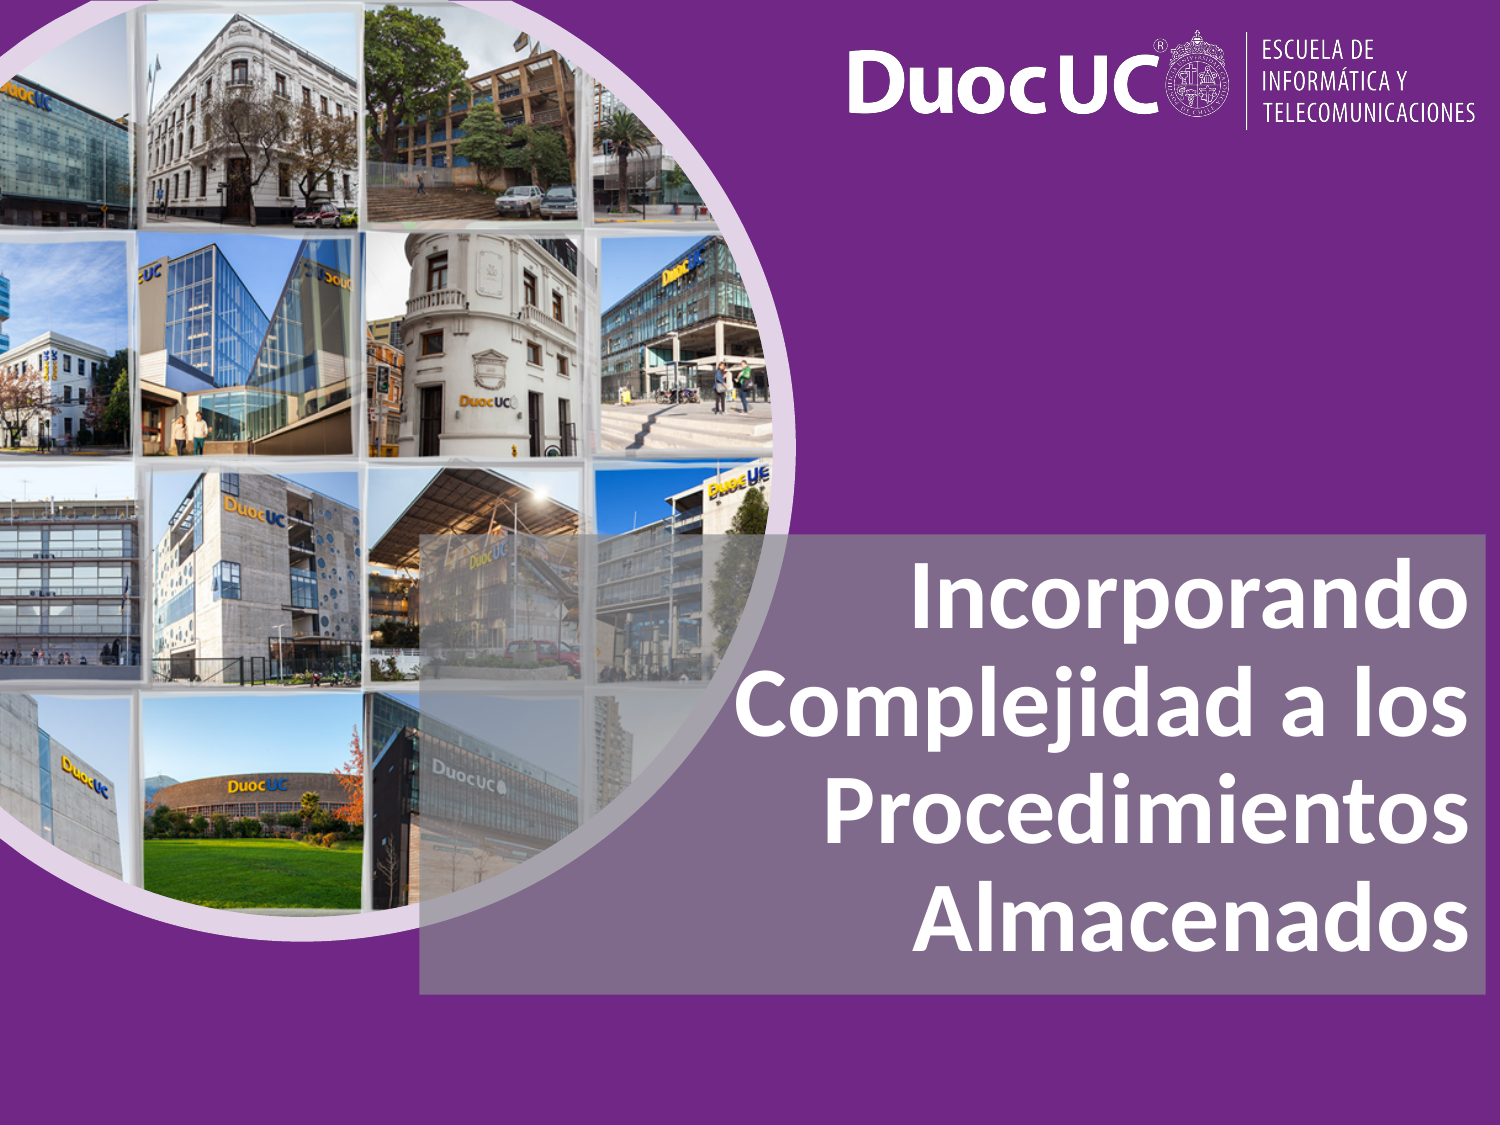

# Incorporando Complejidad a los Procedimientos Almacenados